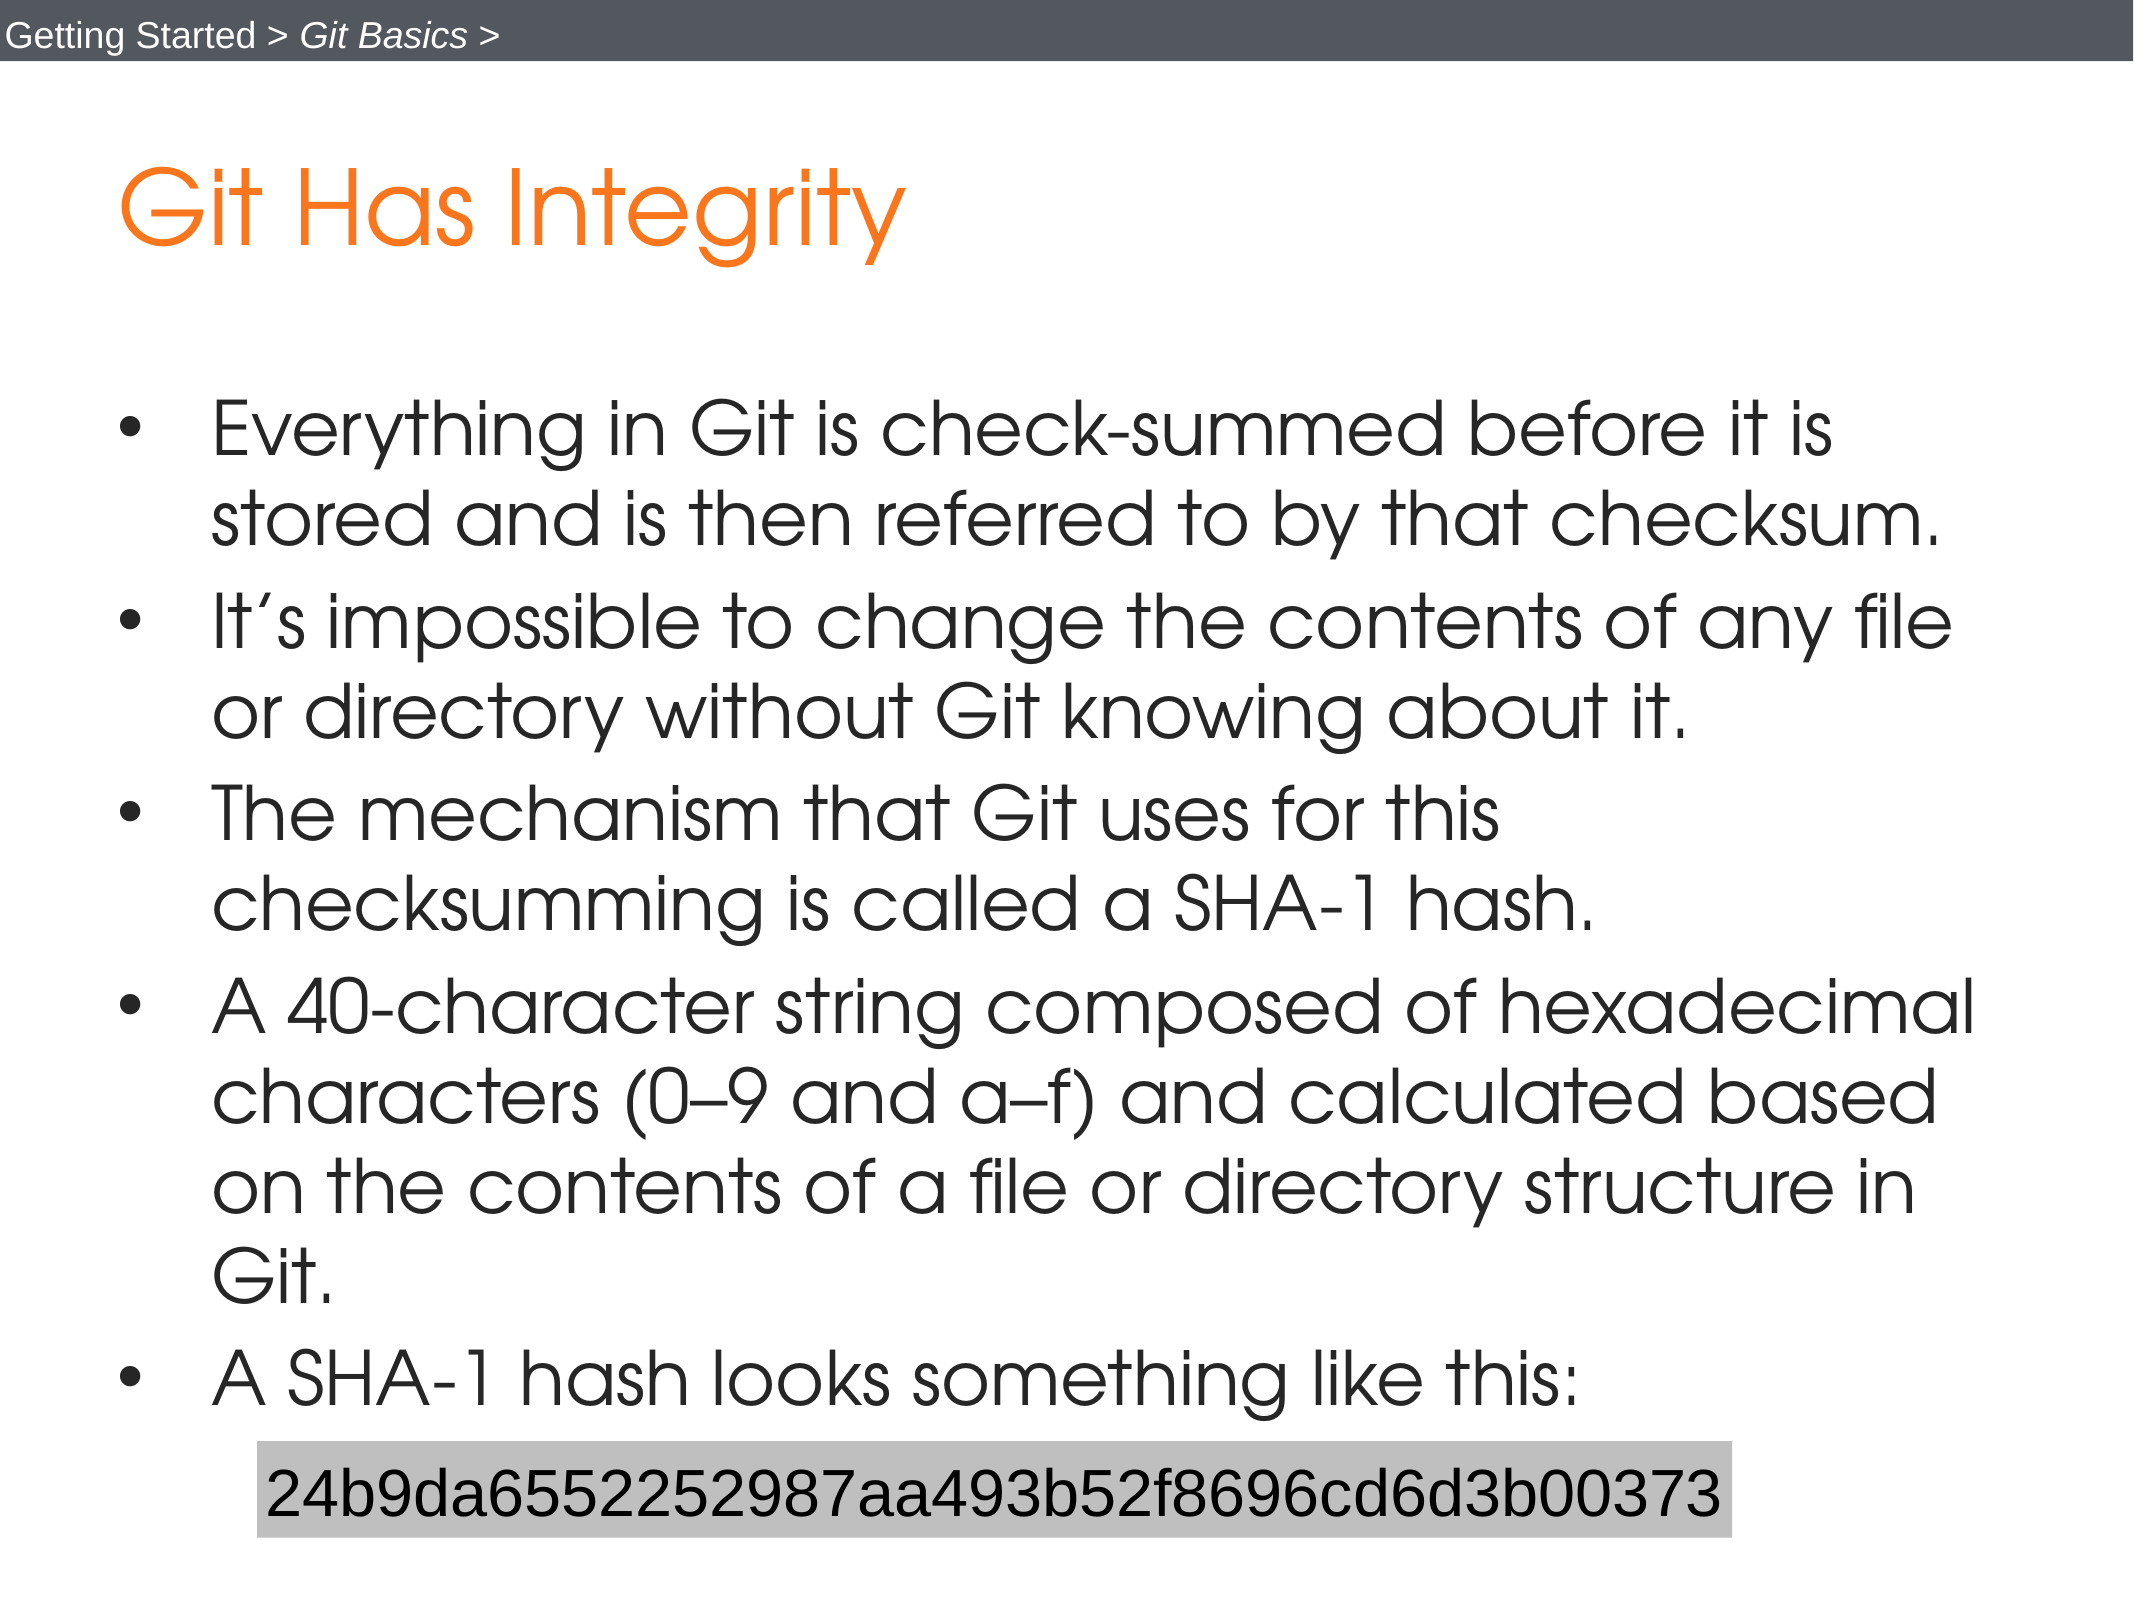

Getting Started > Git Basics >
# Git Has Integrity
Everything in Git is check-summed before it is stored and is then referred to by that checksum.
It’s impossible to change the contents of any file or directory without Git knowing about it.
The mechanism that Git uses for this checksumming is called a SHA-1 hash.
A 40-character string composed of hexadecimal characters (0–9 and a–f) and calculated based on the contents of a file or directory structure in Git.
A SHA-1 hash looks something like this:
24b9da6552252987aa493b52f8696cd6d3b00373